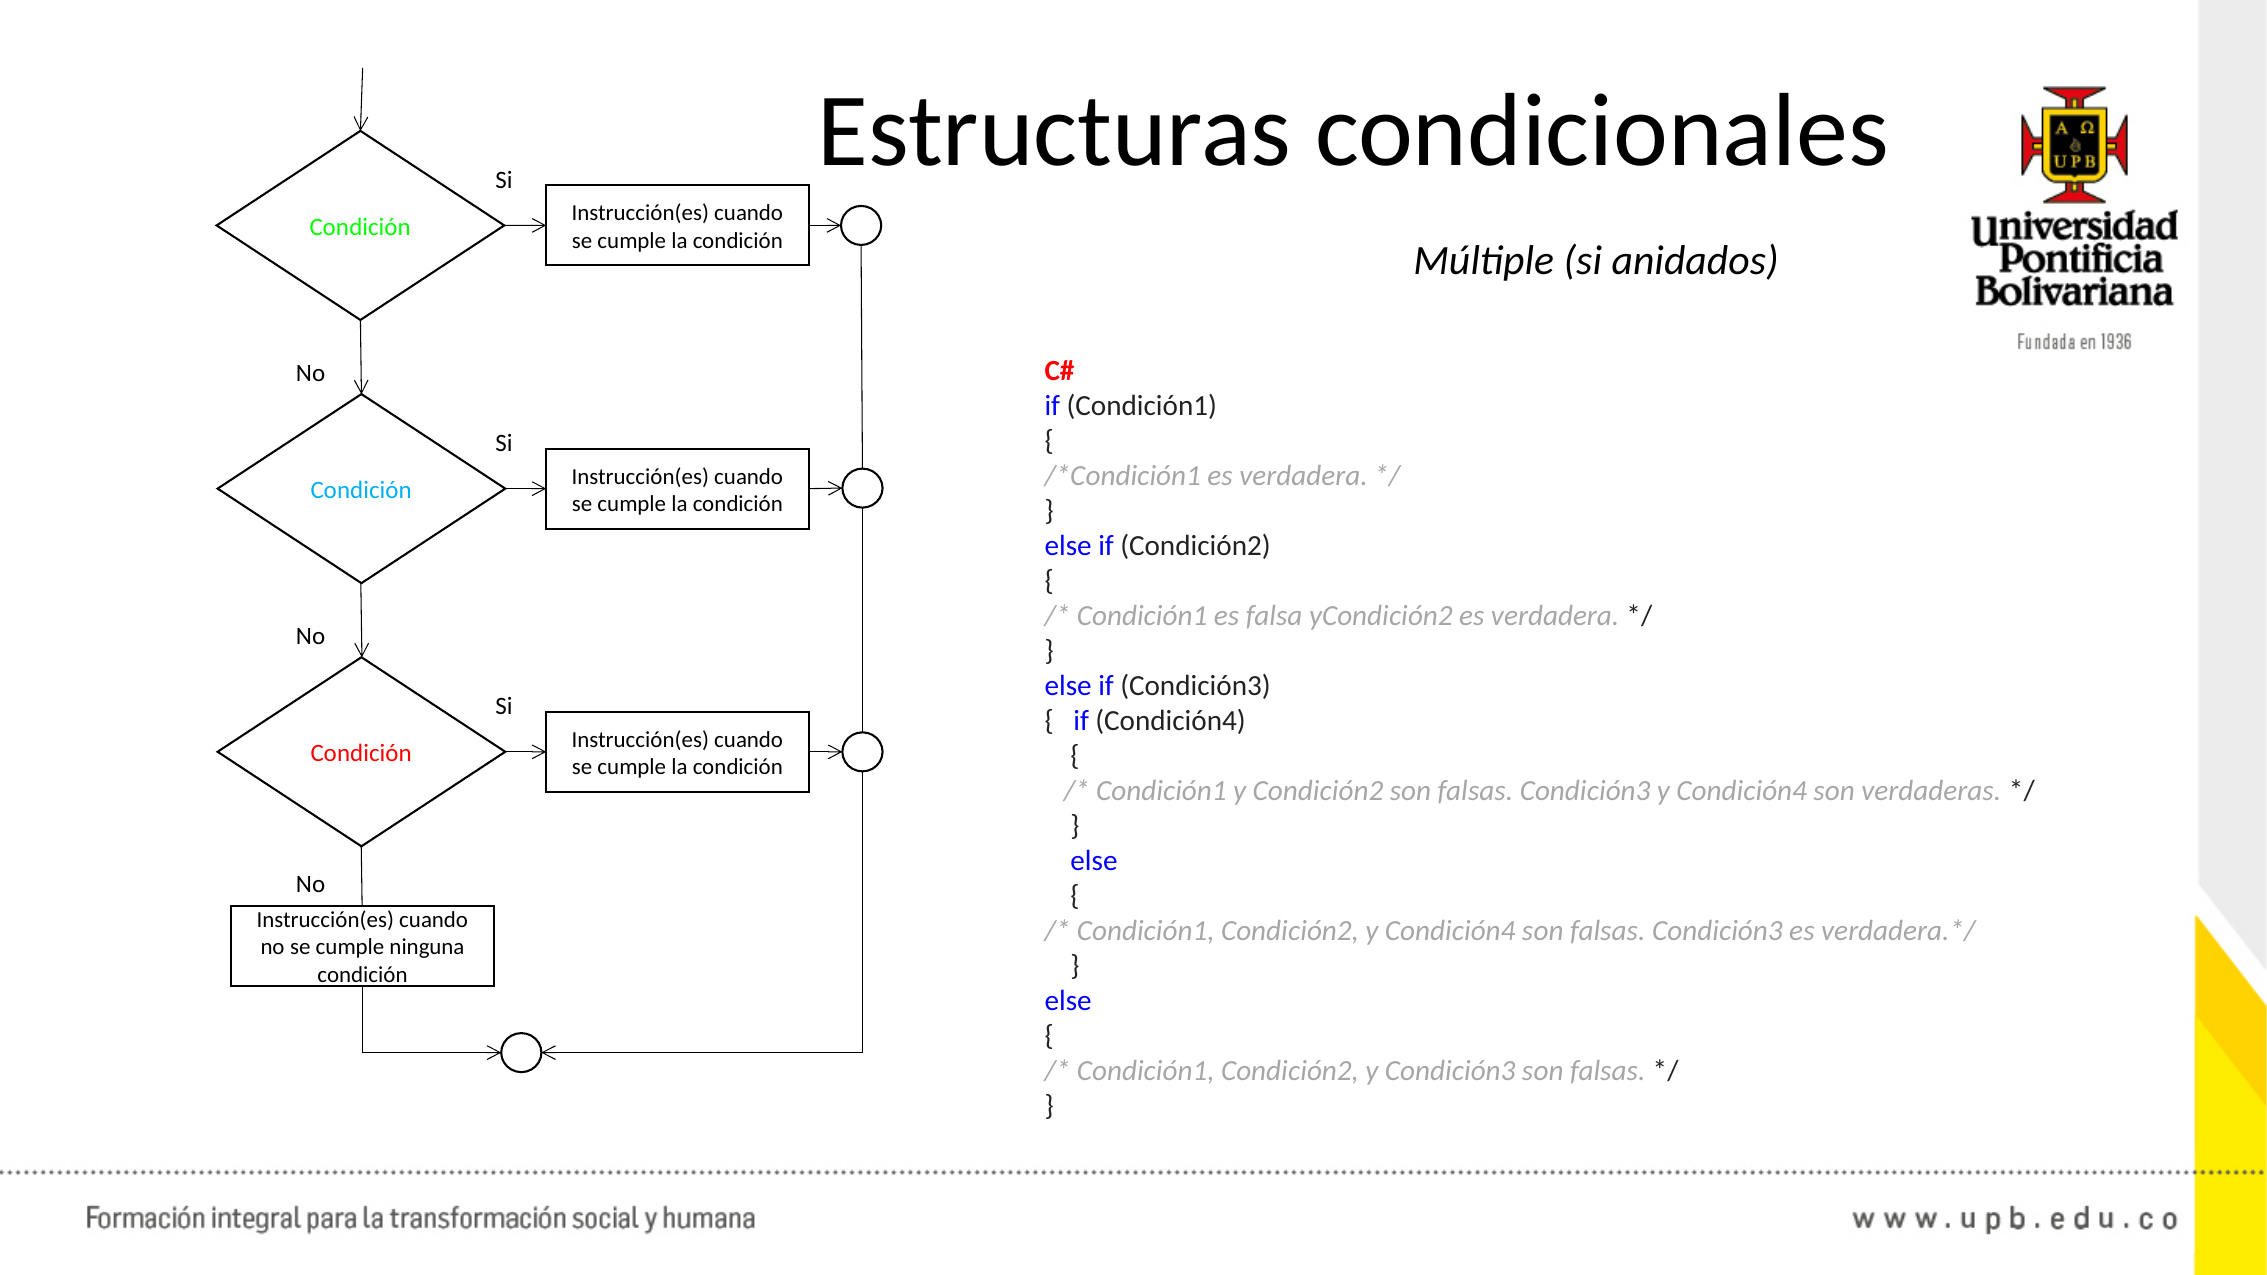

Estructuras condicionales
Condición
Si
Instrucción(es) cuando se cumple la condición

Múltiple (si anidados)
C#
if (Condición1)
{
/*Condición1 es verdadera. */
}
else if (Condición2)
{
/* Condición1 es falsa yCondición2 es verdadera. */
}
else if (Condición3)
{   if (Condición4)
    {
   /* Condición1 y Condición2 son falsas. Condición3 y Condición4 son verdaderas. */
    }
    else
    {
/* Condición1, Condición2, y Condición4 son falsas. Condición3 es verdadera.*/
    }
else
{
/* Condición1, Condición2, y Condición3 son falsas. */
}
No

Condición
Si
Instrucción(es) cuando se cumple la condición

No
Condición
Si
Instrucción(es) cuando se cumple la condición

No
Instrucción(es) cuando no se cumple ninguna condición